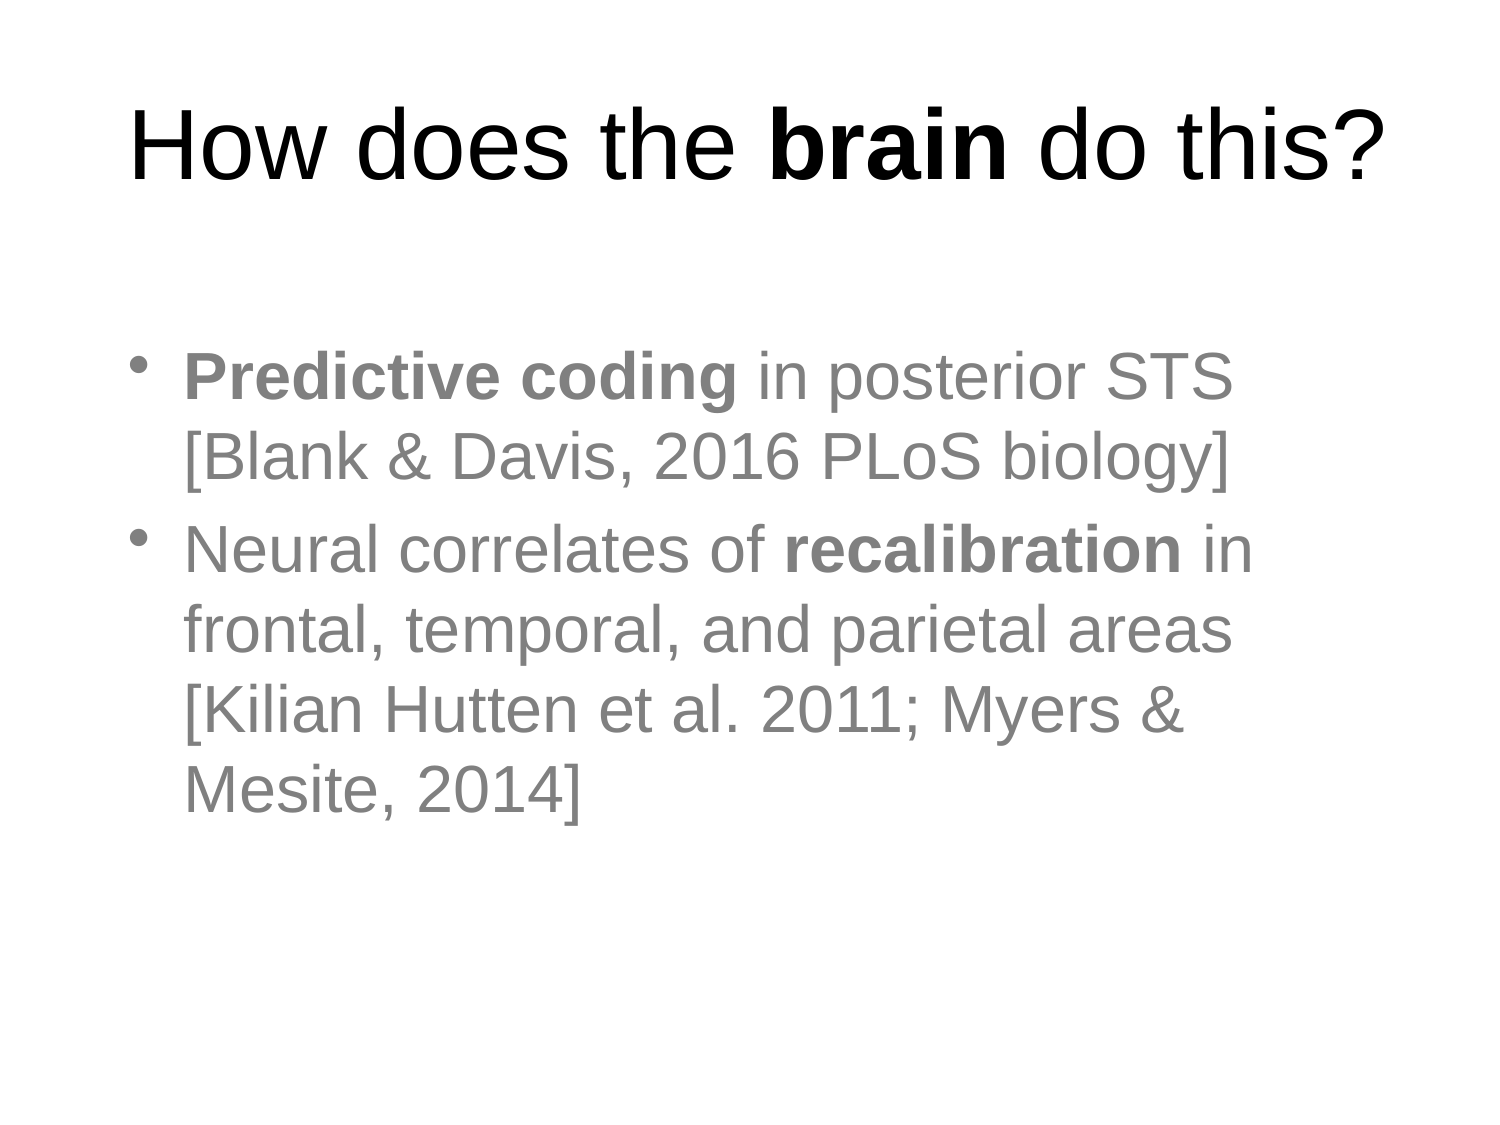

# How does the brain do this?
Predictive coding in posterior STS
[Blank & Davis, 2016 PLoS biology]
Neural correlates of recalibration in frontal, temporal, and parietal areas
[Kilian Hutten et al. 2011; Myers & Mesite, 2014]

47